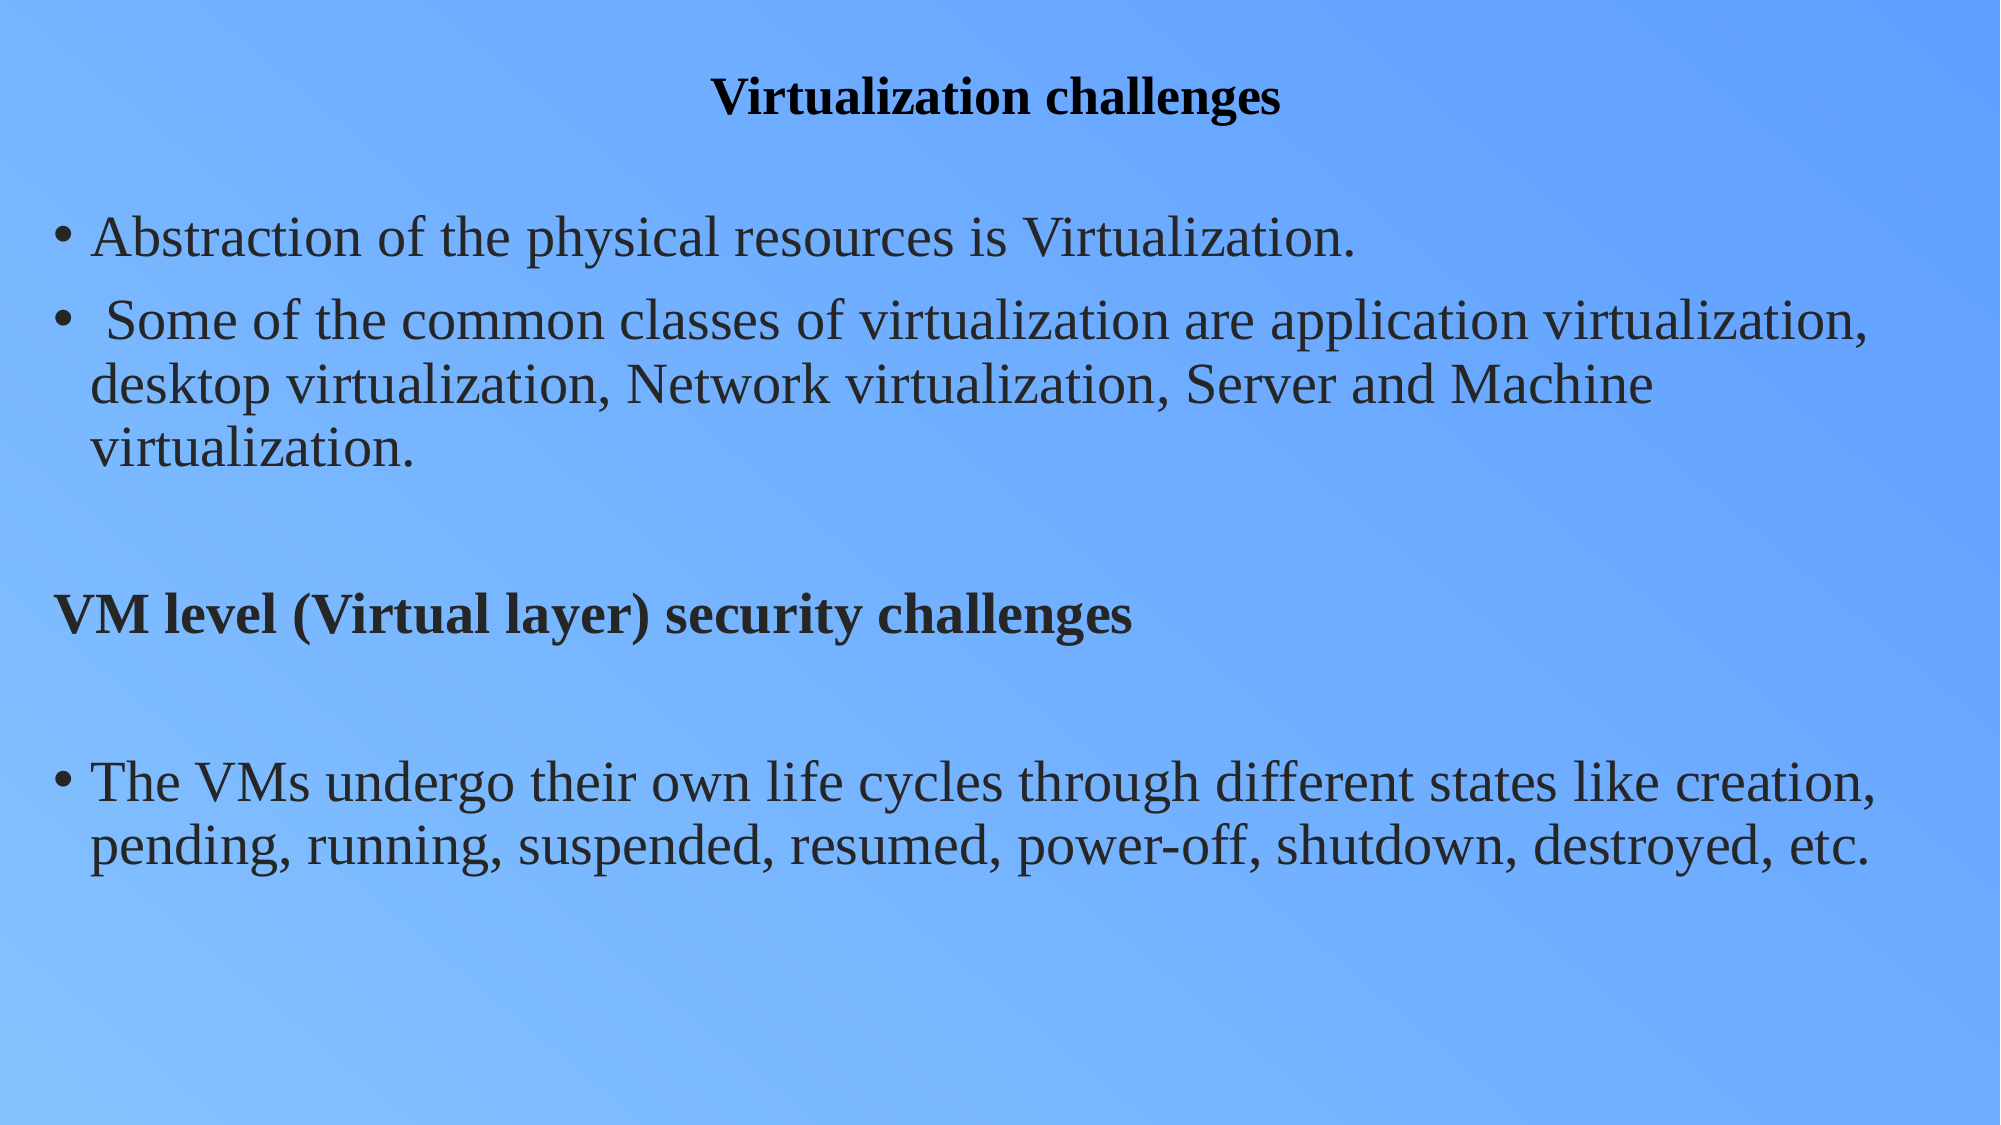

# Virtualization challenges
Abstraction of the physical resources is Virtualization.
 Some of the common classes of virtualization are application virtualization, desktop virtualization, Network virtualization, Server and Machine virtualization.

VM level (Virtual layer) security challenges

The VMs undergo their own life cycles through different states like creation, pending, running, suspended, resumed, power-off, shutdown, destroyed, etc.